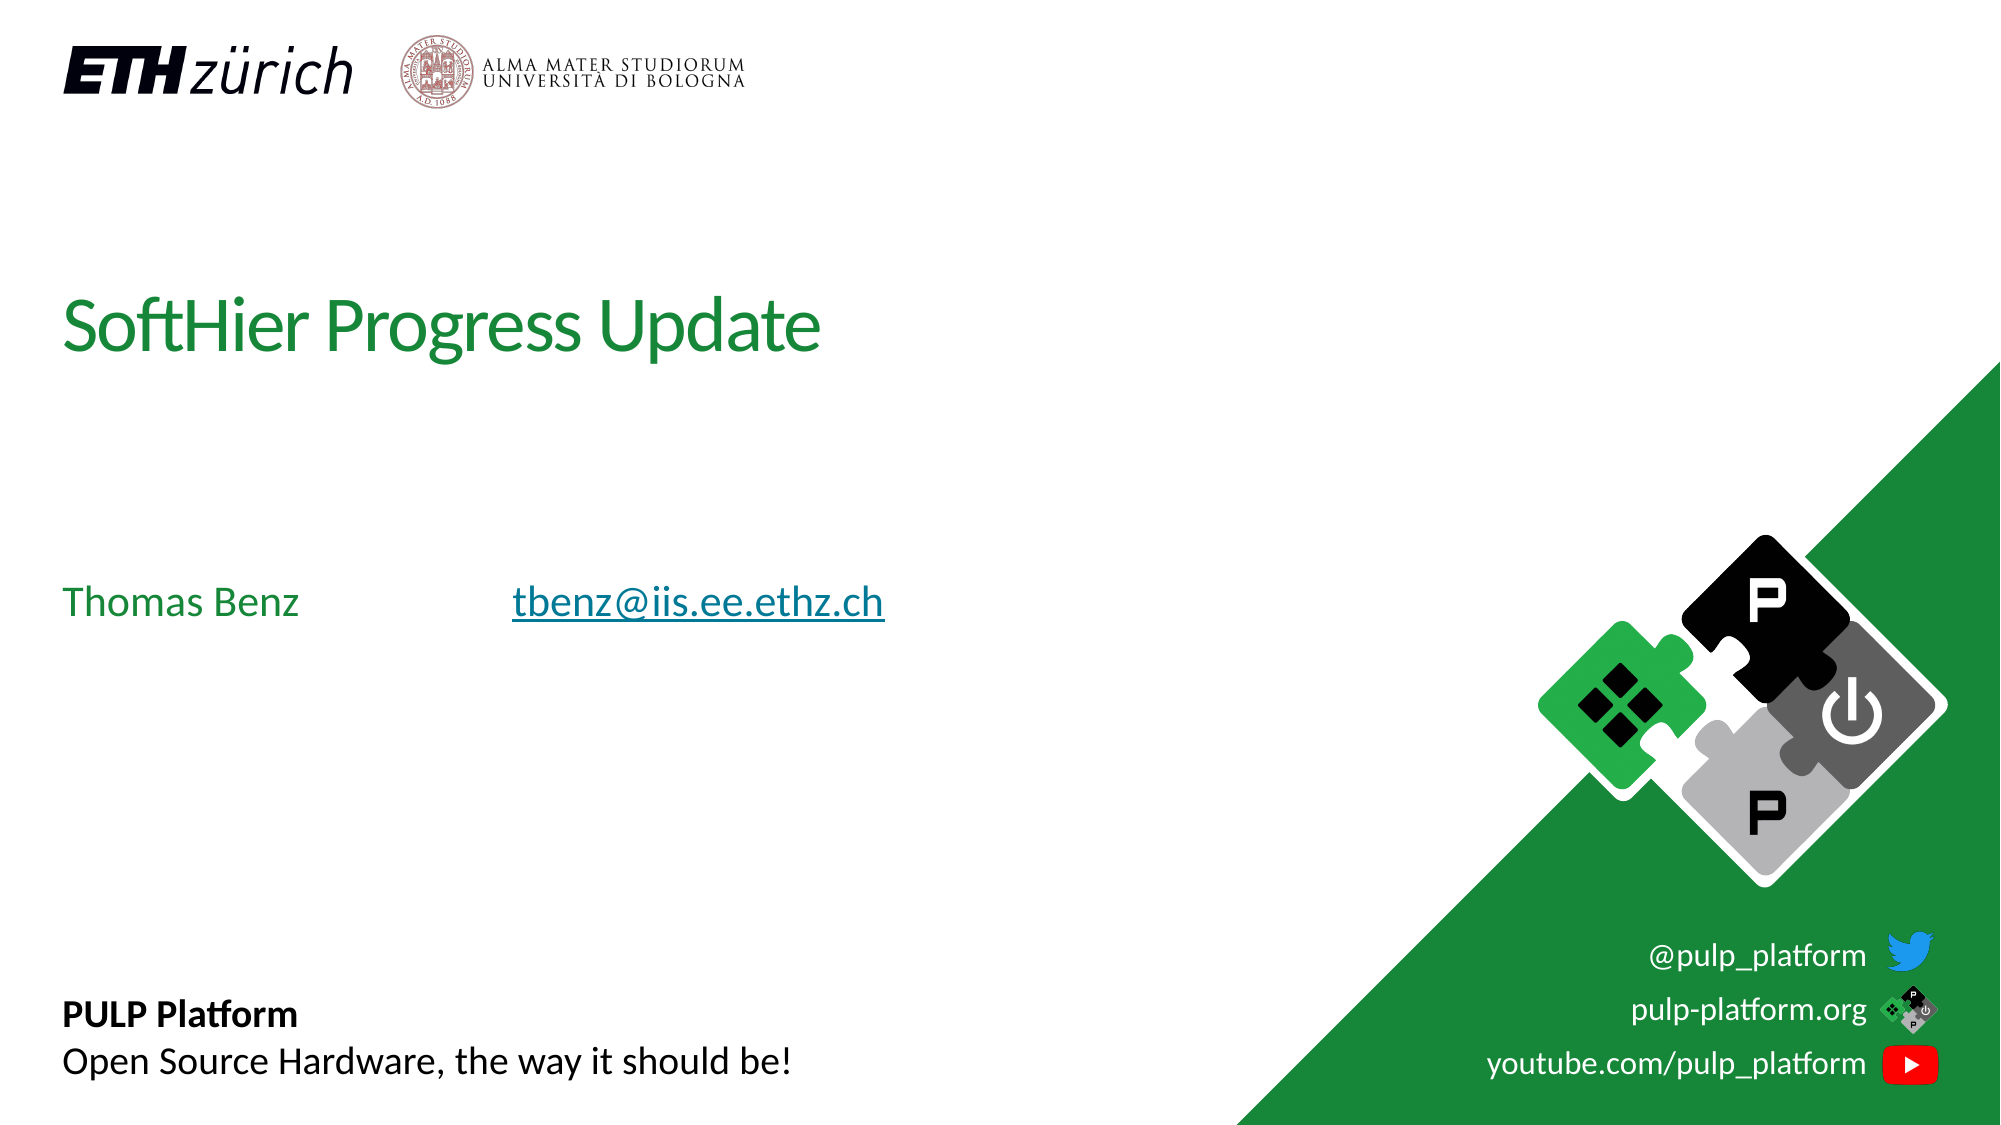

# SoftHier Progress Update
Thomas Benz		tbenz@iis.ee.ethz.ch